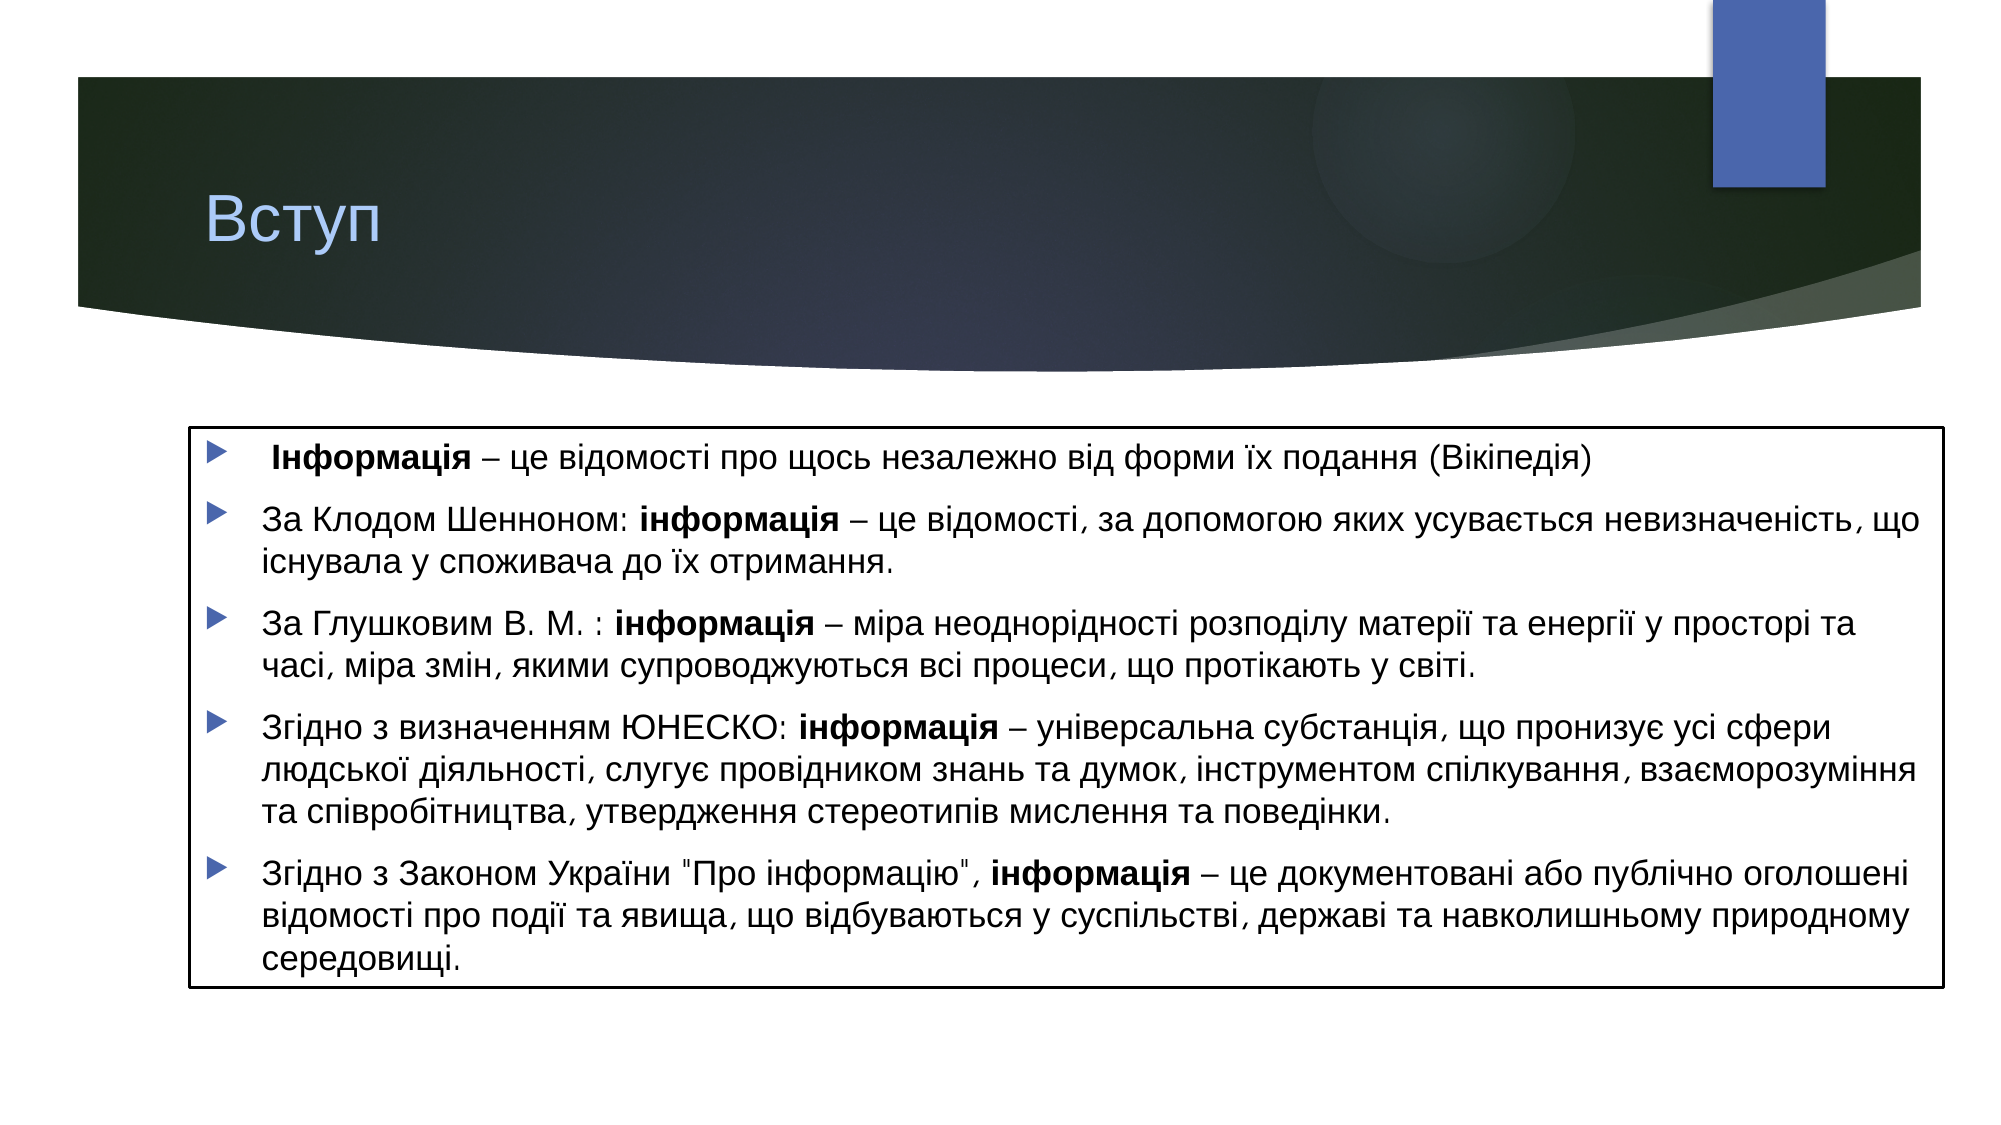

# Вступ
 Інформація – це відомості про щось незалежно від форми їх подання (Вікіпедія)
За Клодом Шенноном: інформація – це відомості, за допомогою яких усувається невизначеність, що існувала у споживача до їх отримання.
За Глушковим В. М. : інформація – міра неоднорідності розподілу матерії та енергії у просторі та часі, міра змін, якими супроводжуються всі процеси, що протікають у світі.
Згідно з визначенням ЮНЕСКО: інформація – універсальна субстанція, що пронизує усі сфери людської діяльності, слугує провідником знань та думок, інструментом спілкування, взаєморозуміння та співробітництва, утвердження стереотипів мислення та поведінки.
Згідно з Законом України "Про інформацію", інформація – це документовані або публічно оголошені відомості про події та явища, що відбуваються у суспільстві, державі та навколишньому природному середовищі.